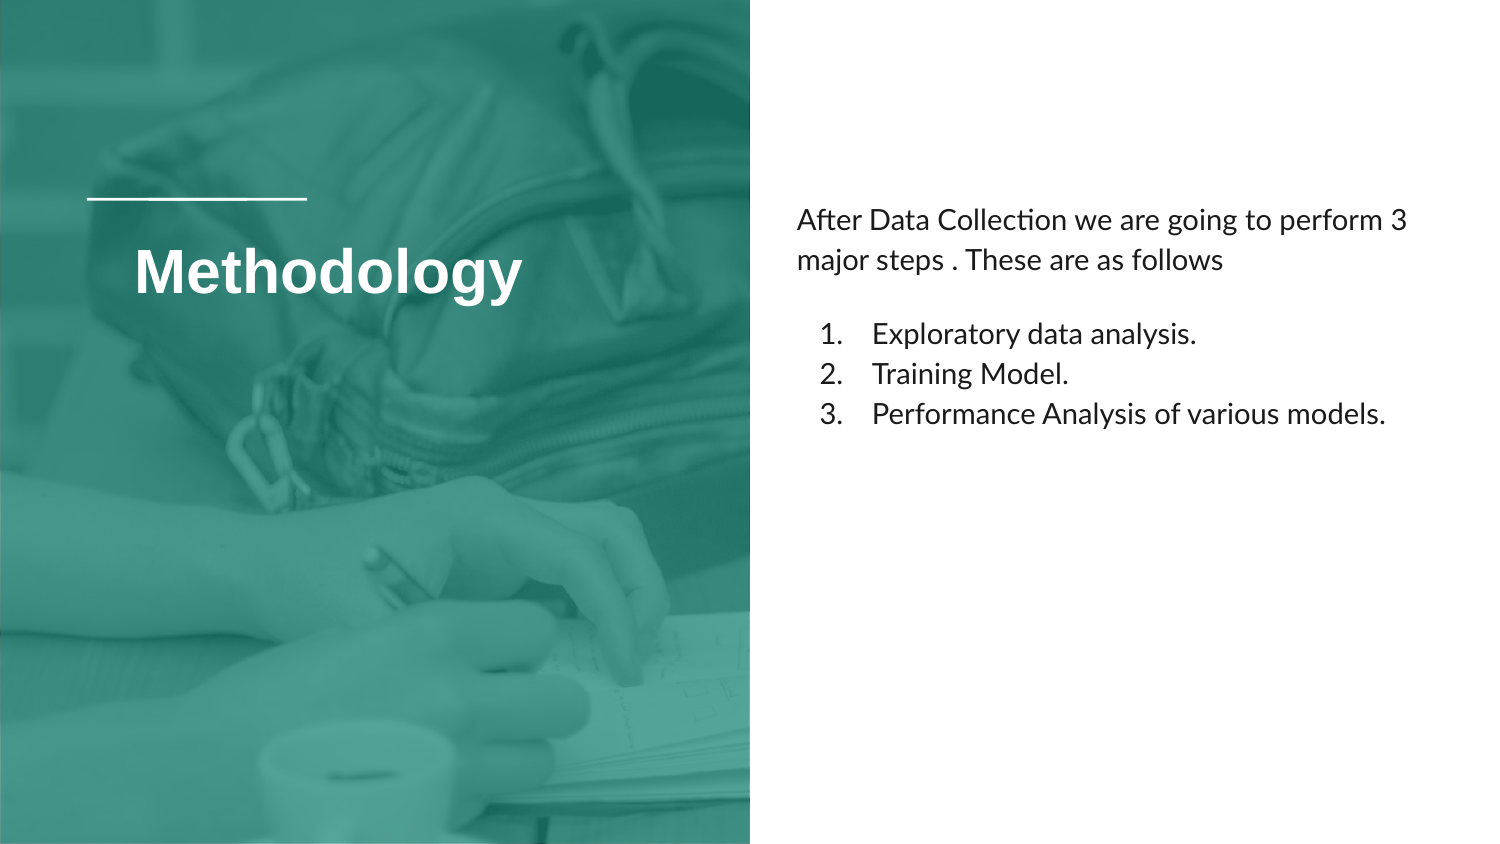

After Data Collection we are going to perform 3 major steps . These are as follows
Exploratory data analysis.
Training Model.
Performance Analysis of various models.

# Methodology